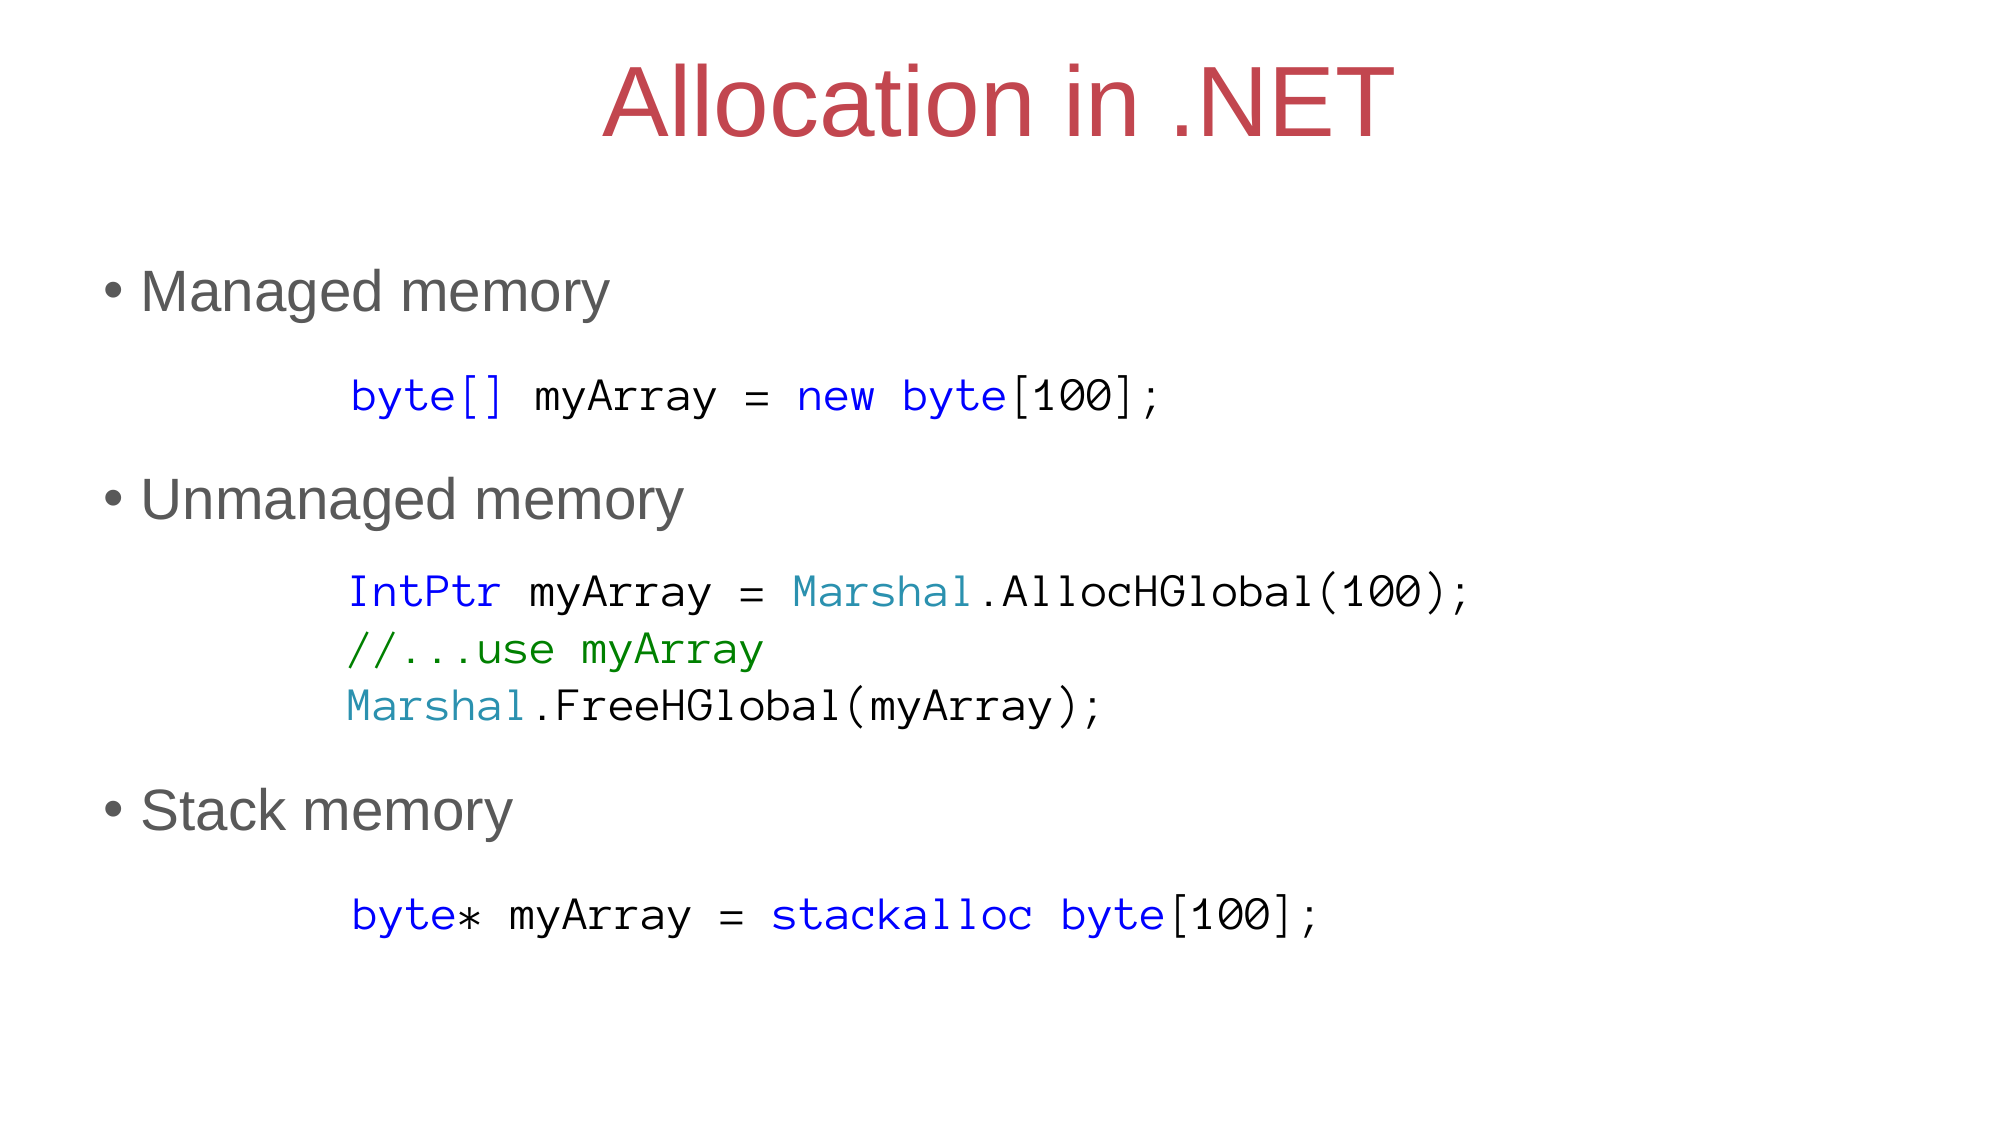

# Allocation in .NET
Managed memory

byte[] myArray = new byte[100];
Unmanaged memory
IntPtr myArray = Marshal.AllocHGlobal(100);
//...use myArray
Marshal.FreeHGlobal(myArray);
Stack memory
byte* myArray = stackalloc byte[100];